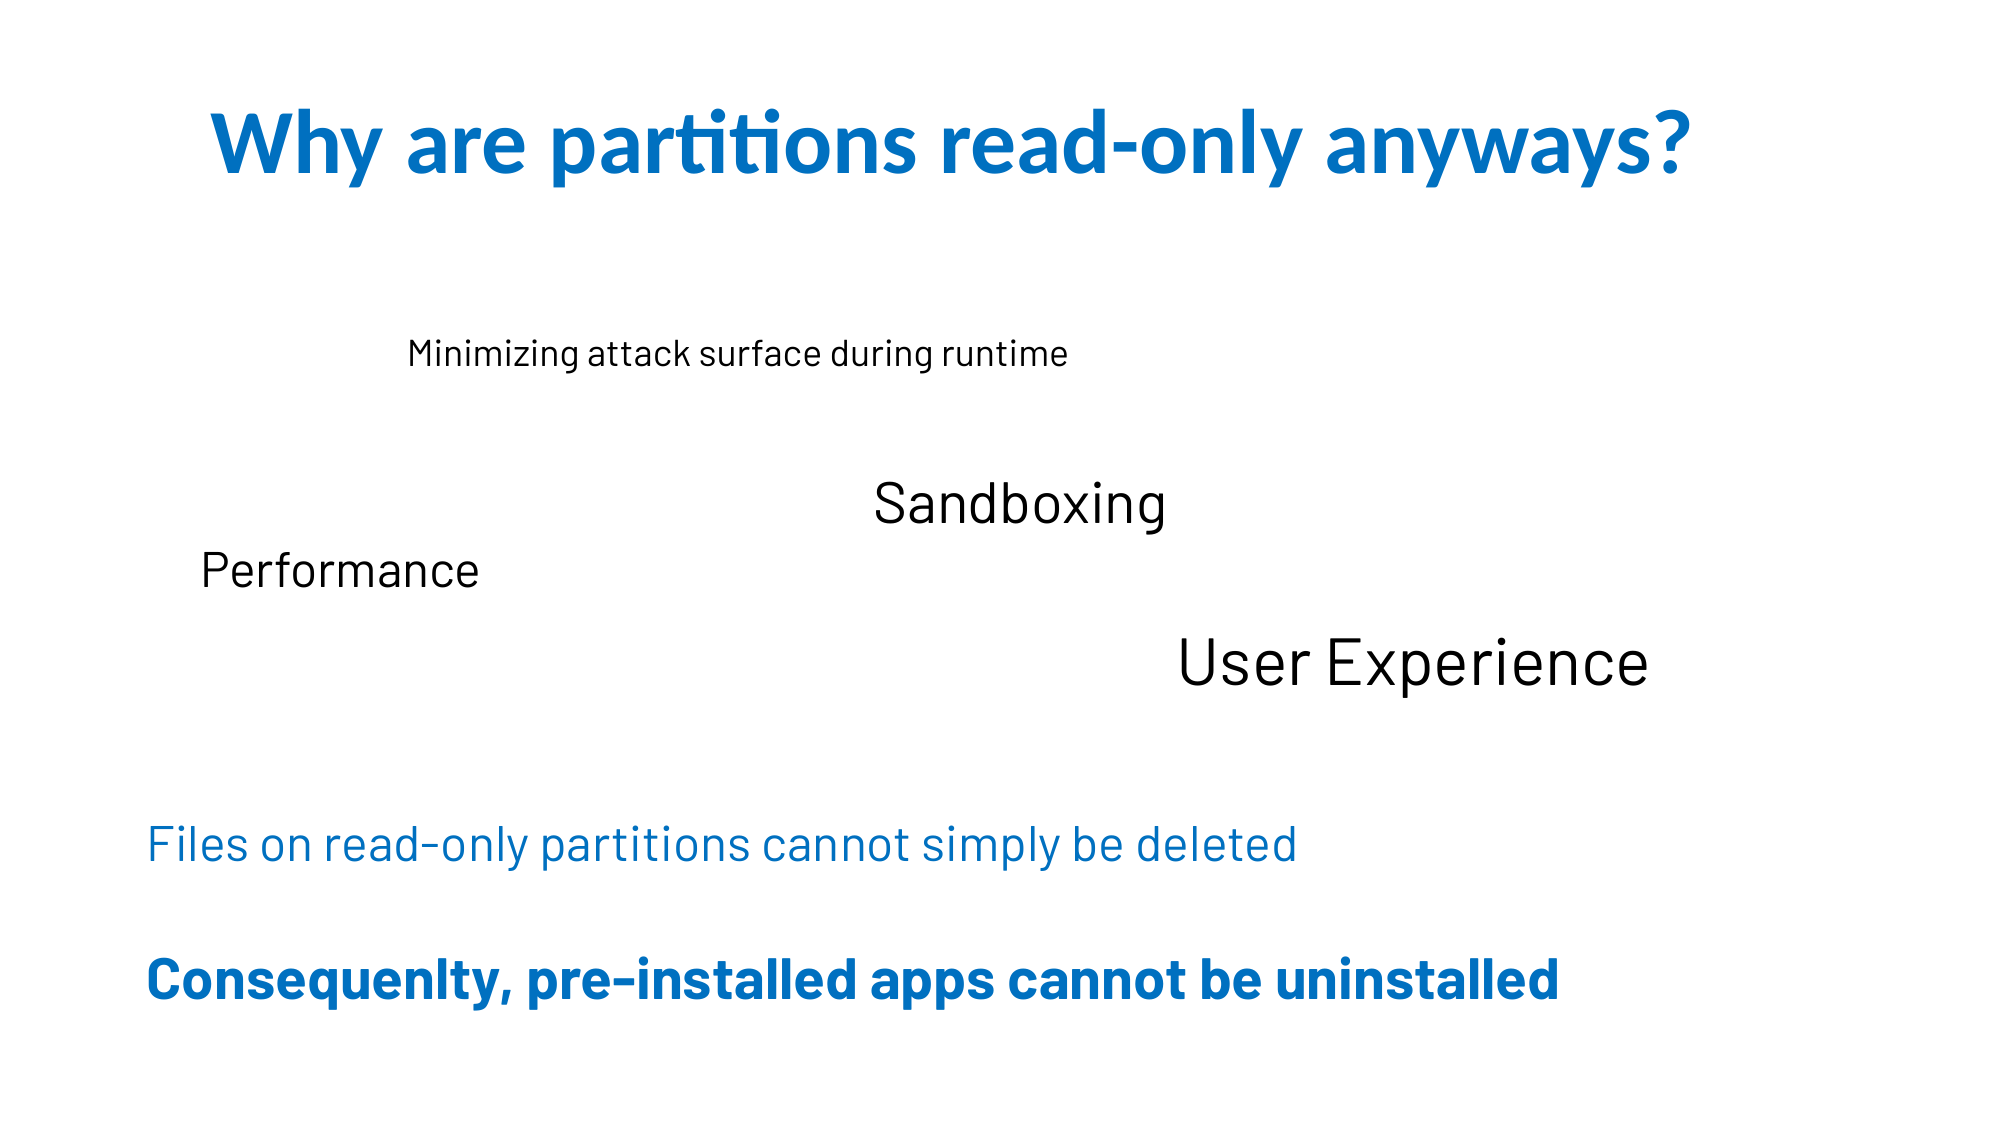

# Why are partitions read-only anyways?
Minimizing attack surface during runtime
Sandboxing
Performance
User Experience
Files on read-only partitions cannot simply be deleted

Consequenlty, pre-installed apps cannot be uninstalled